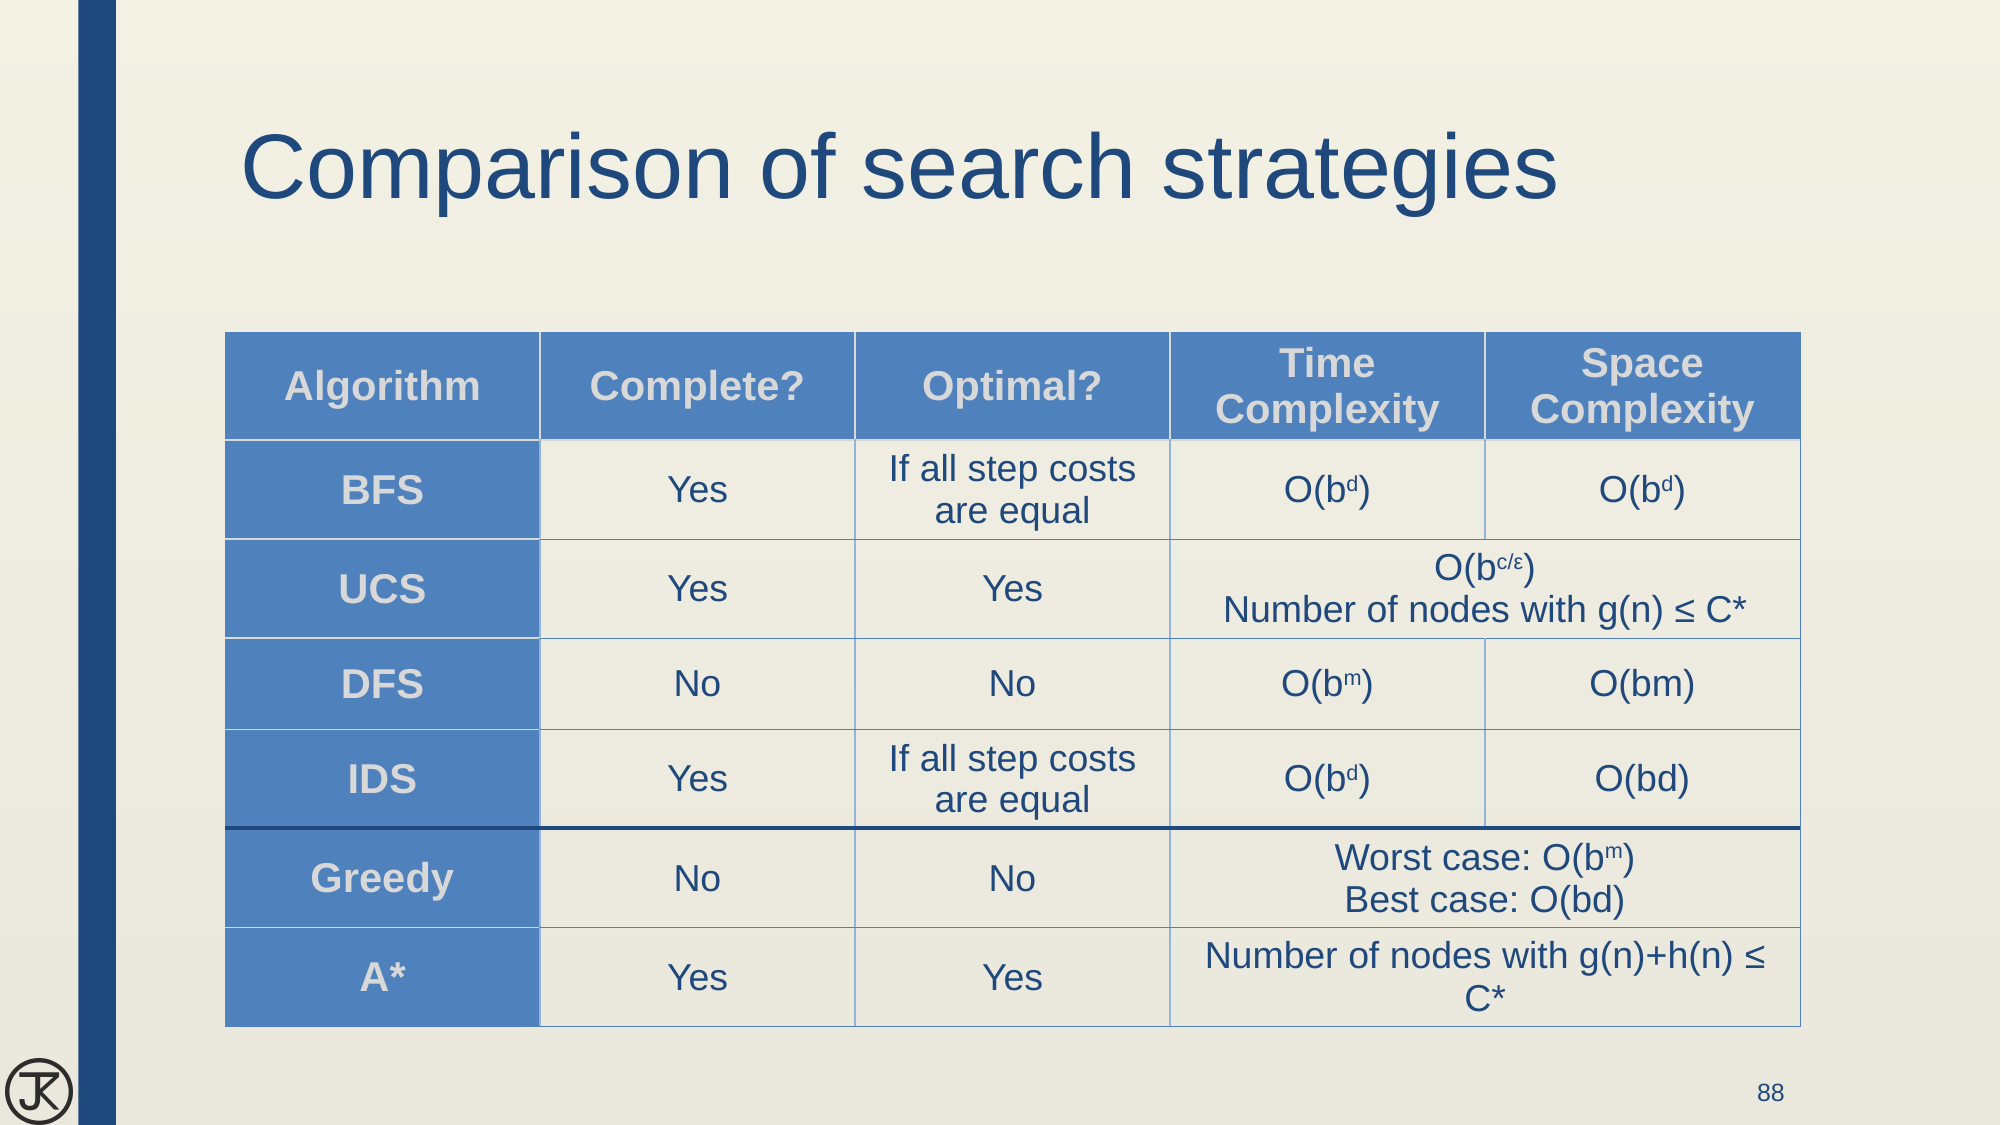

# Comparison of search strategies
| Algorithm | Complete? | Optimal? | Time Complexity | Space Complexity |
| --- | --- | --- | --- | --- |
| BFS | Yes | If all step costs are equal | O(bd) | O(bd) |
| UCS | Yes | Yes | O(bc/ε) Number of nodes with g(n) ≤ C\* |  |
| DFS | No | No | O(bm) | O(bm) |
| IDS | Yes | If all step costs are equal | O(bd) | O(bd) |
| Greedy | No | No | Worst case: O(bm) Best case: O(bd) |  |
| A\* | Yes | Yes | Number of nodes with g(n)+h(n) ≤ C\* |  |
88